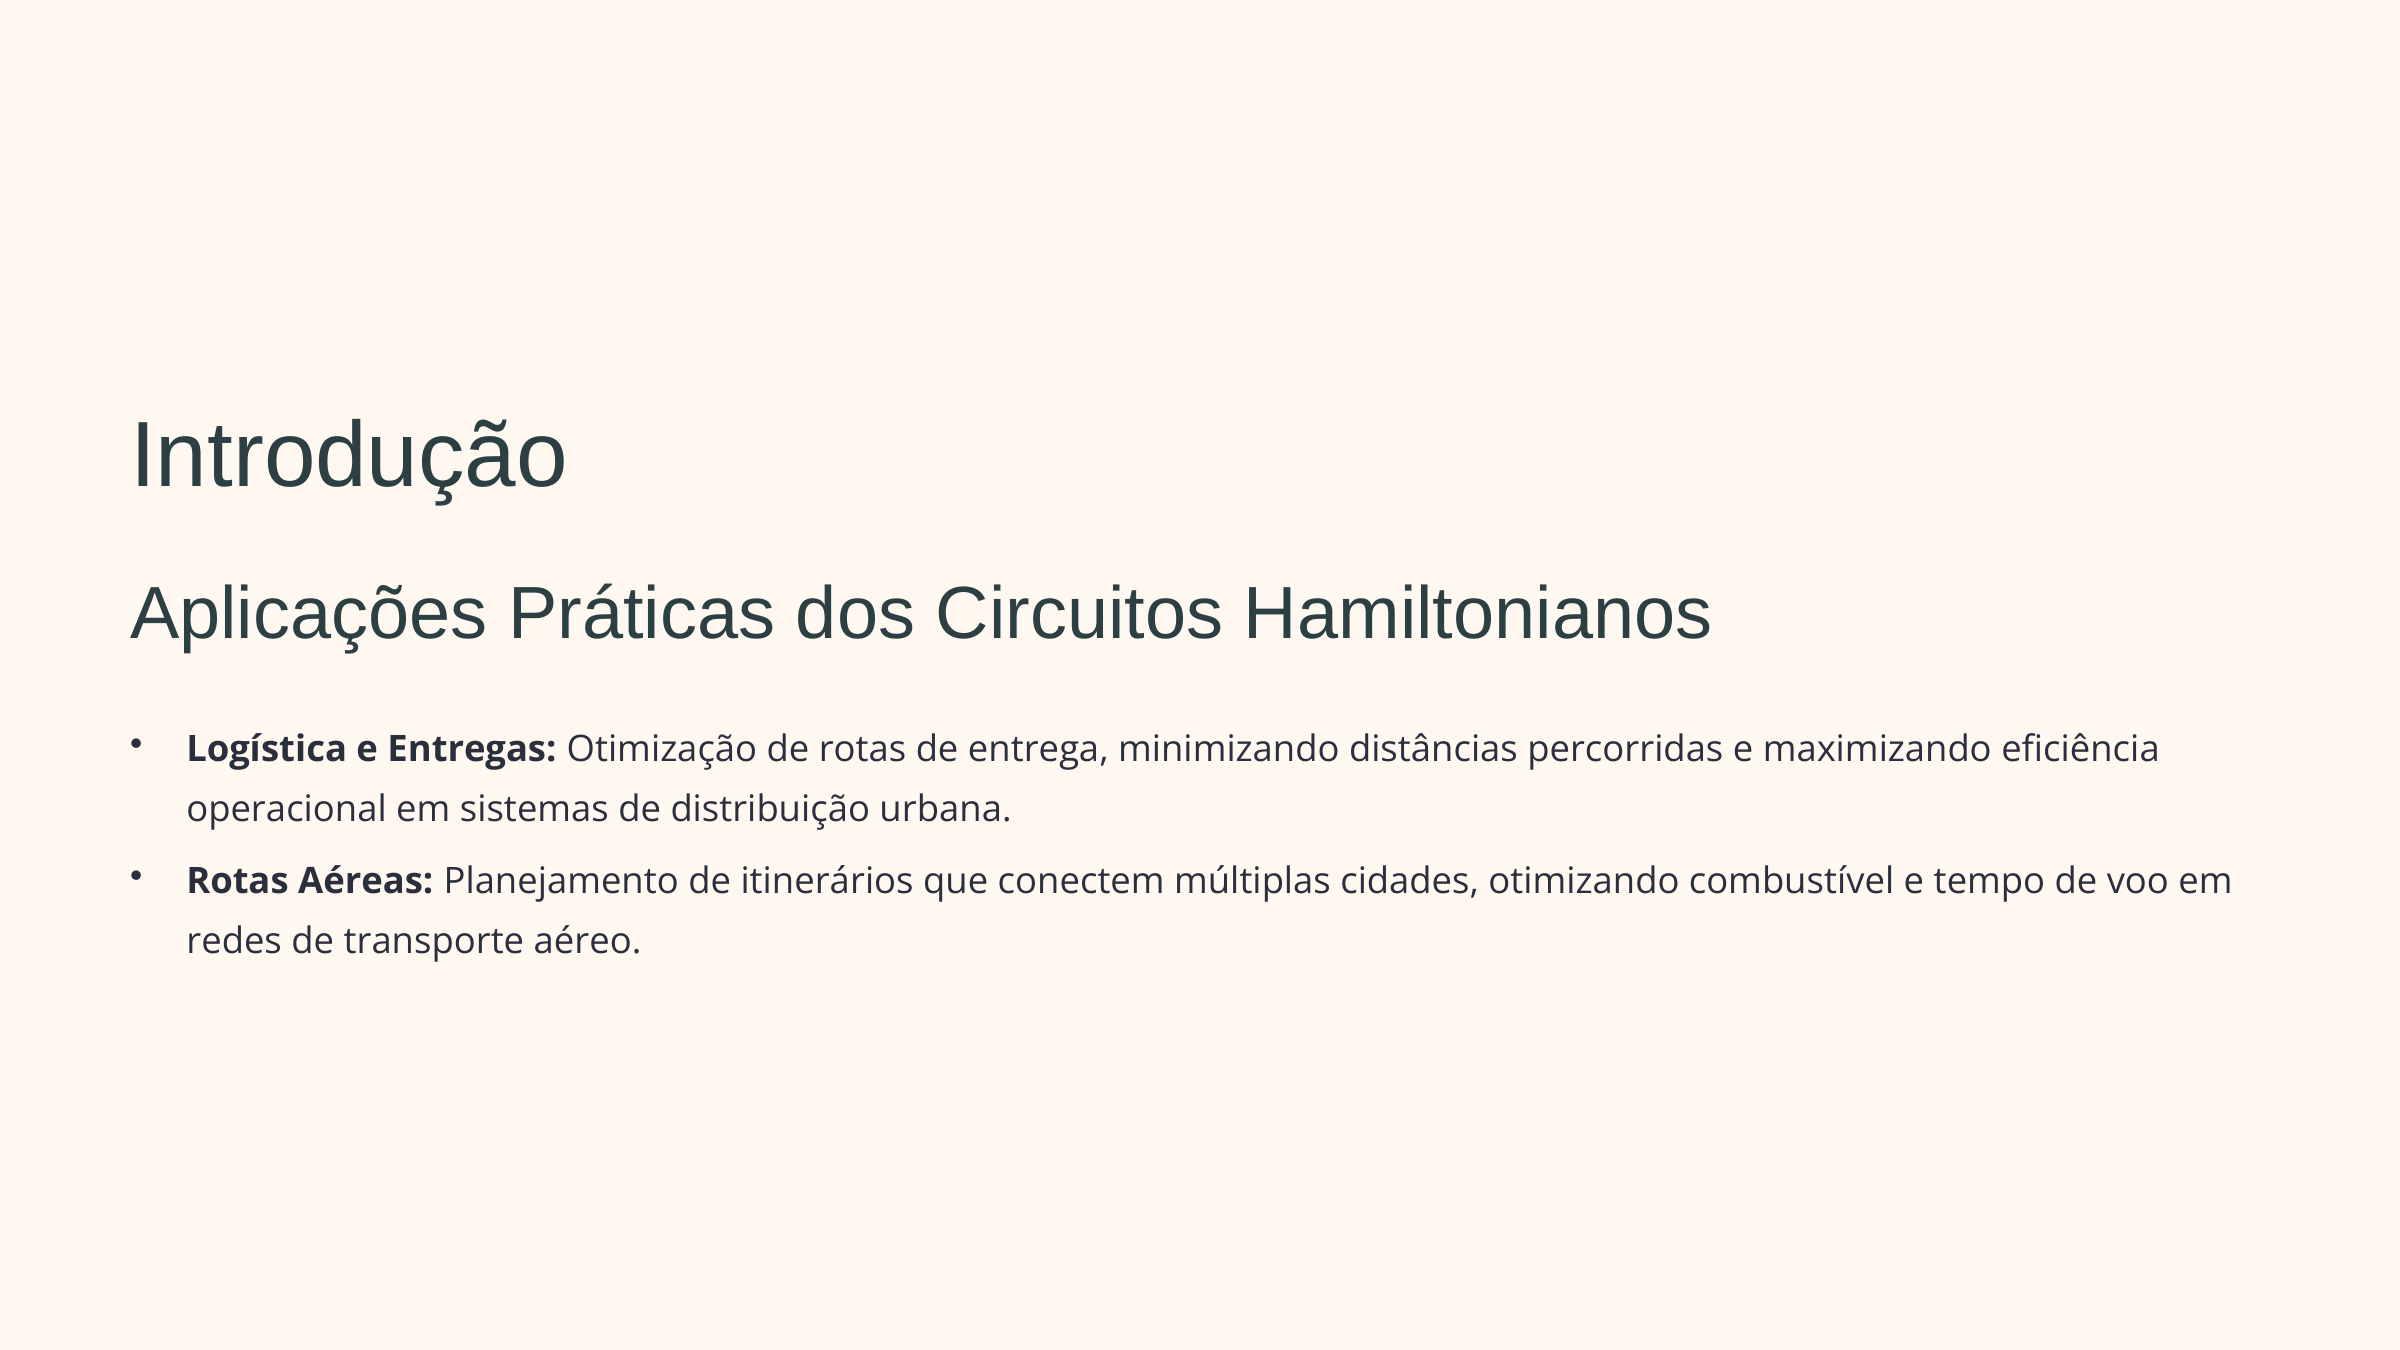

Introdução
Aplicações Práticas dos Circuitos Hamiltonianos
Logística e Entregas: Otimização de rotas de entrega, minimizando distâncias percorridas e maximizando eficiência operacional em sistemas de distribuição urbana.
Rotas Aéreas: Planejamento de itinerários que conectem múltiplas cidades, otimizando combustível e tempo de voo em redes de transporte aéreo.